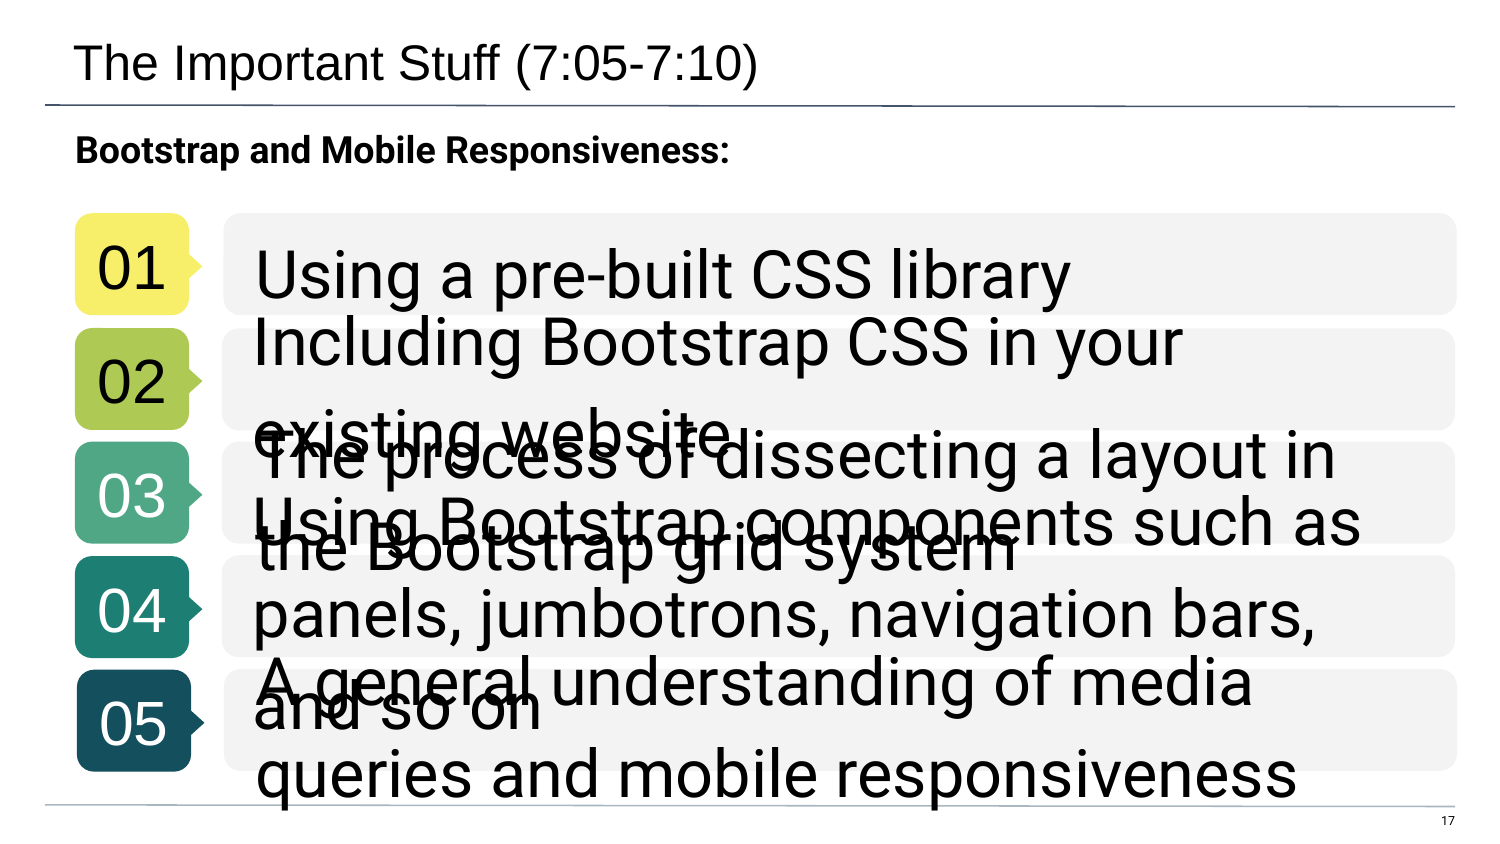

# The Important Stuff (7:05-7:10)

Bootstrap and Mobile Responsiveness:
Using a pre-built CSS library
Including Bootstrap CSS in your existing website
The process of dissecting a layout in the Bootstrap grid system
Using Bootstrap components such as panels, jumbotrons, navigation bars, and so on
A general understanding of media queries and mobile responsiveness